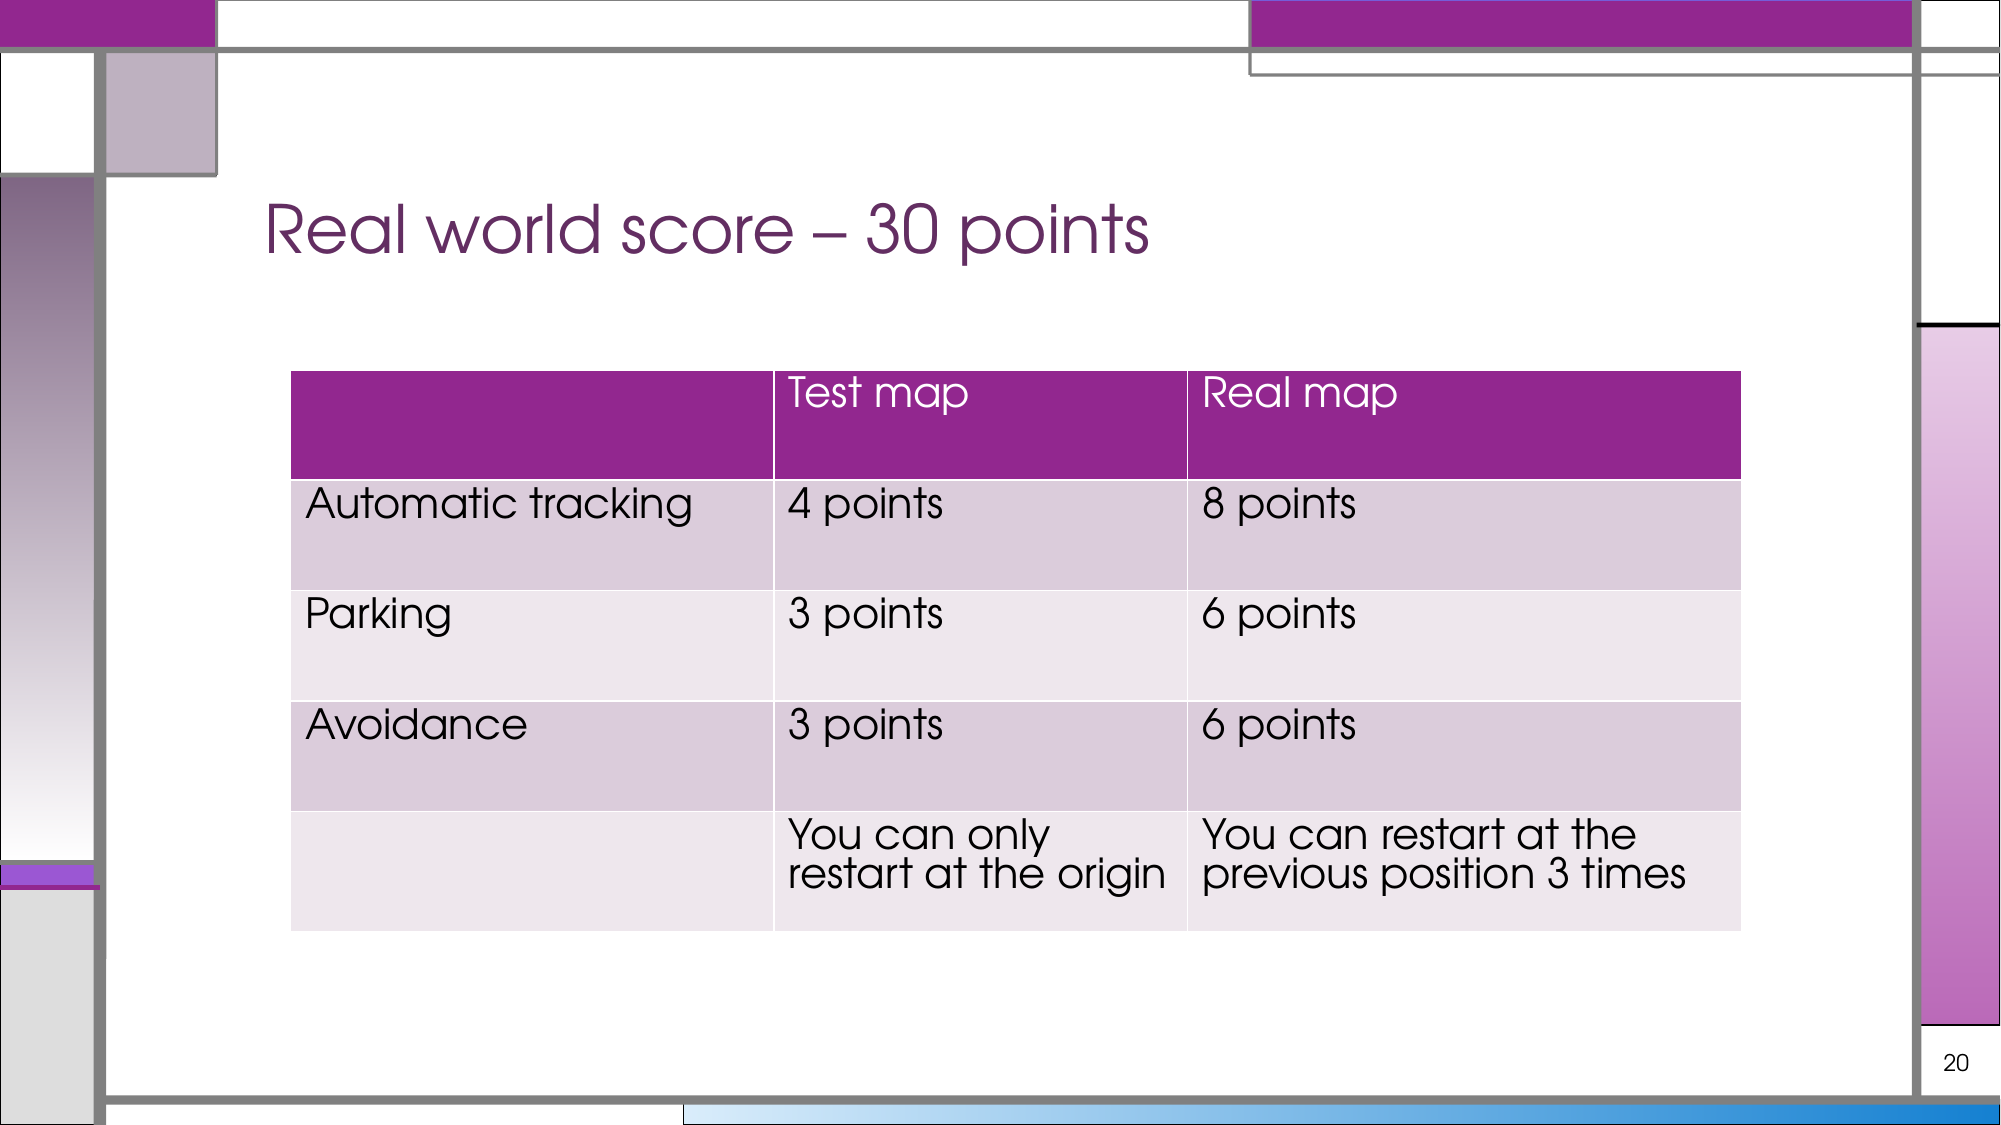

# Real world score – 30 points
|  | Test map | Real map |
| --- | --- | --- |
| Automatic tracking | 4 points | 8 points |
| Parking | 3 points | 6 points |
| Avoidance | 3 points | 6 points |
|  | You can only restart at the origin | You can restart at the previous position 3 times |
20